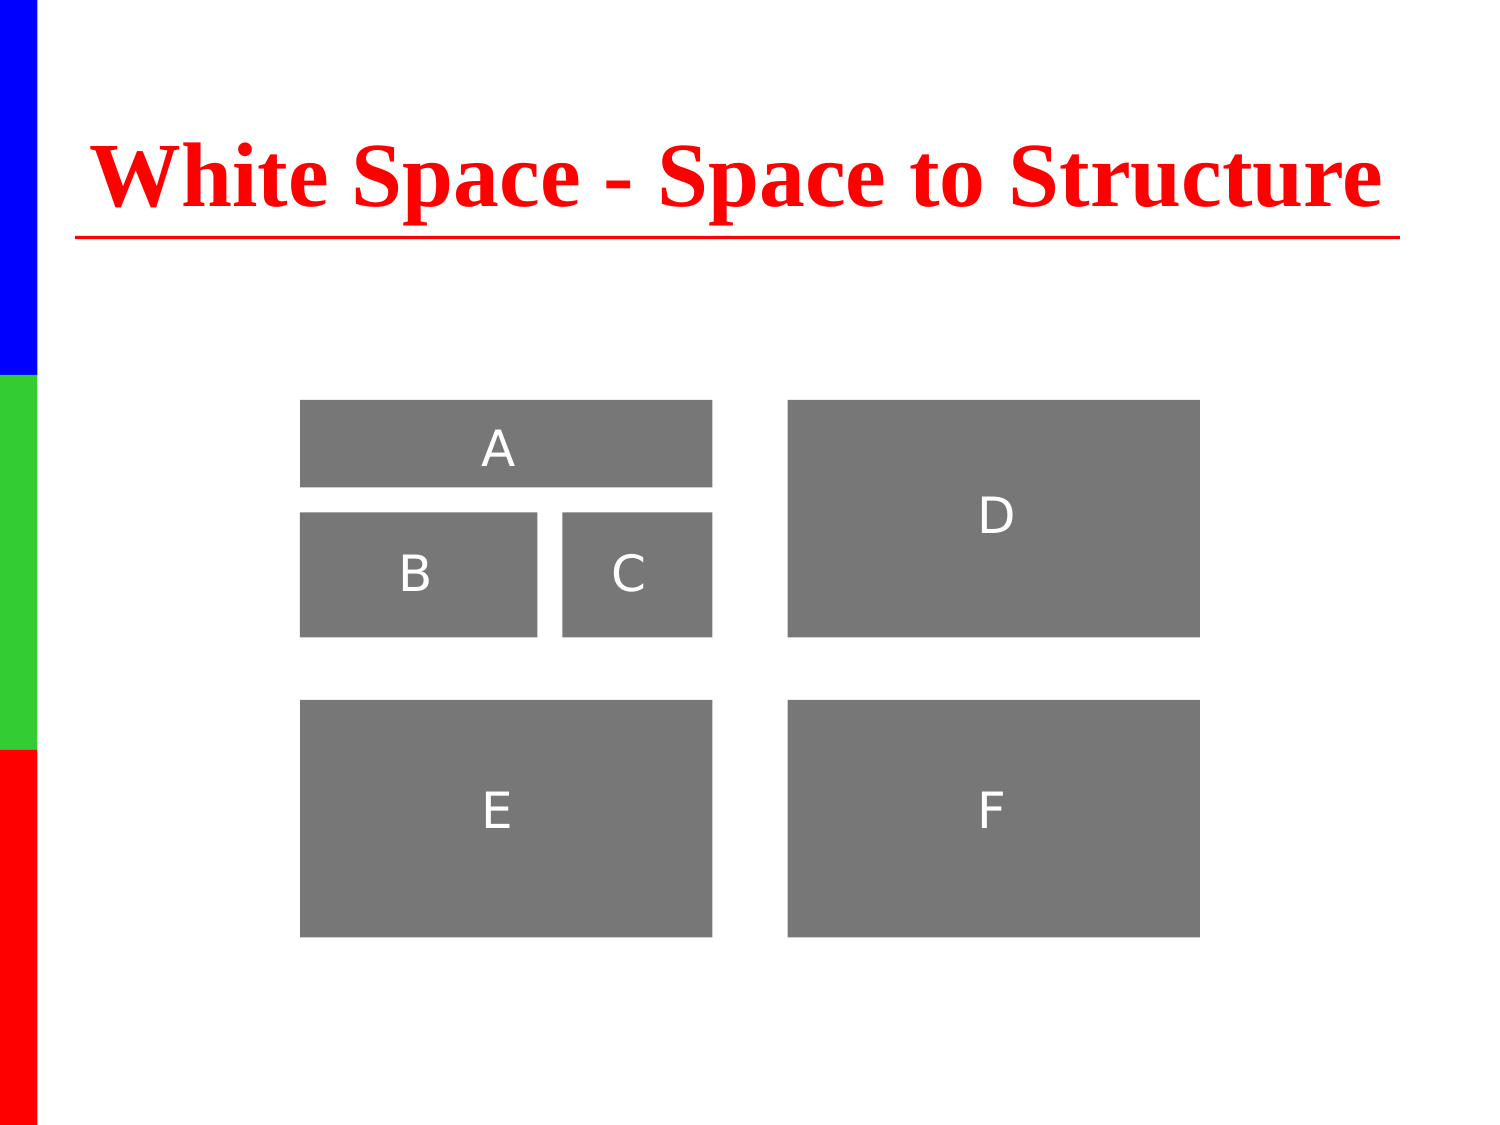

# White Space - Space to Structure

A
D
B
C
E
F